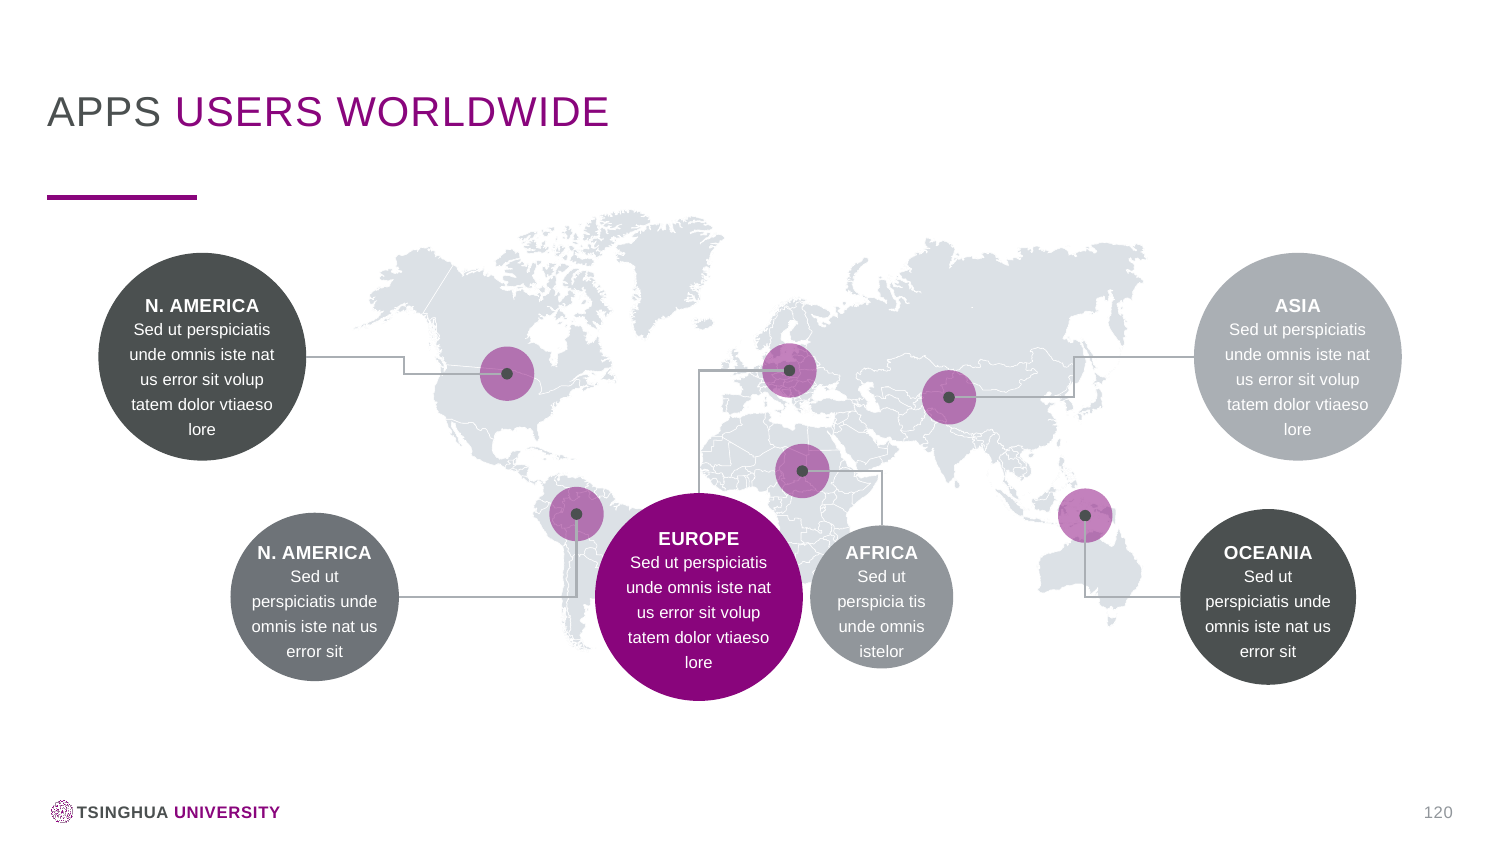

Apps Users Worldwide

n. america
Sed ut perspiciatis unde omnis iste nat us error sit volup tatem dolor vtiaeso lore
asia
Sed ut perspiciatis unde omnis iste nat us error sit volup tatem dolor vtiaeso lore

europe
Sed ut perspiciatis unde omnis iste nat us error sit volup tatem dolor vtiaeso lore
N. america
Sed ut perspiciatis unde omnis iste nat us error sit
Africa
Sed ut perspicia tis unde omnis istelor
Oceania
Sed ut perspiciatis unde omnis iste nat us error sit